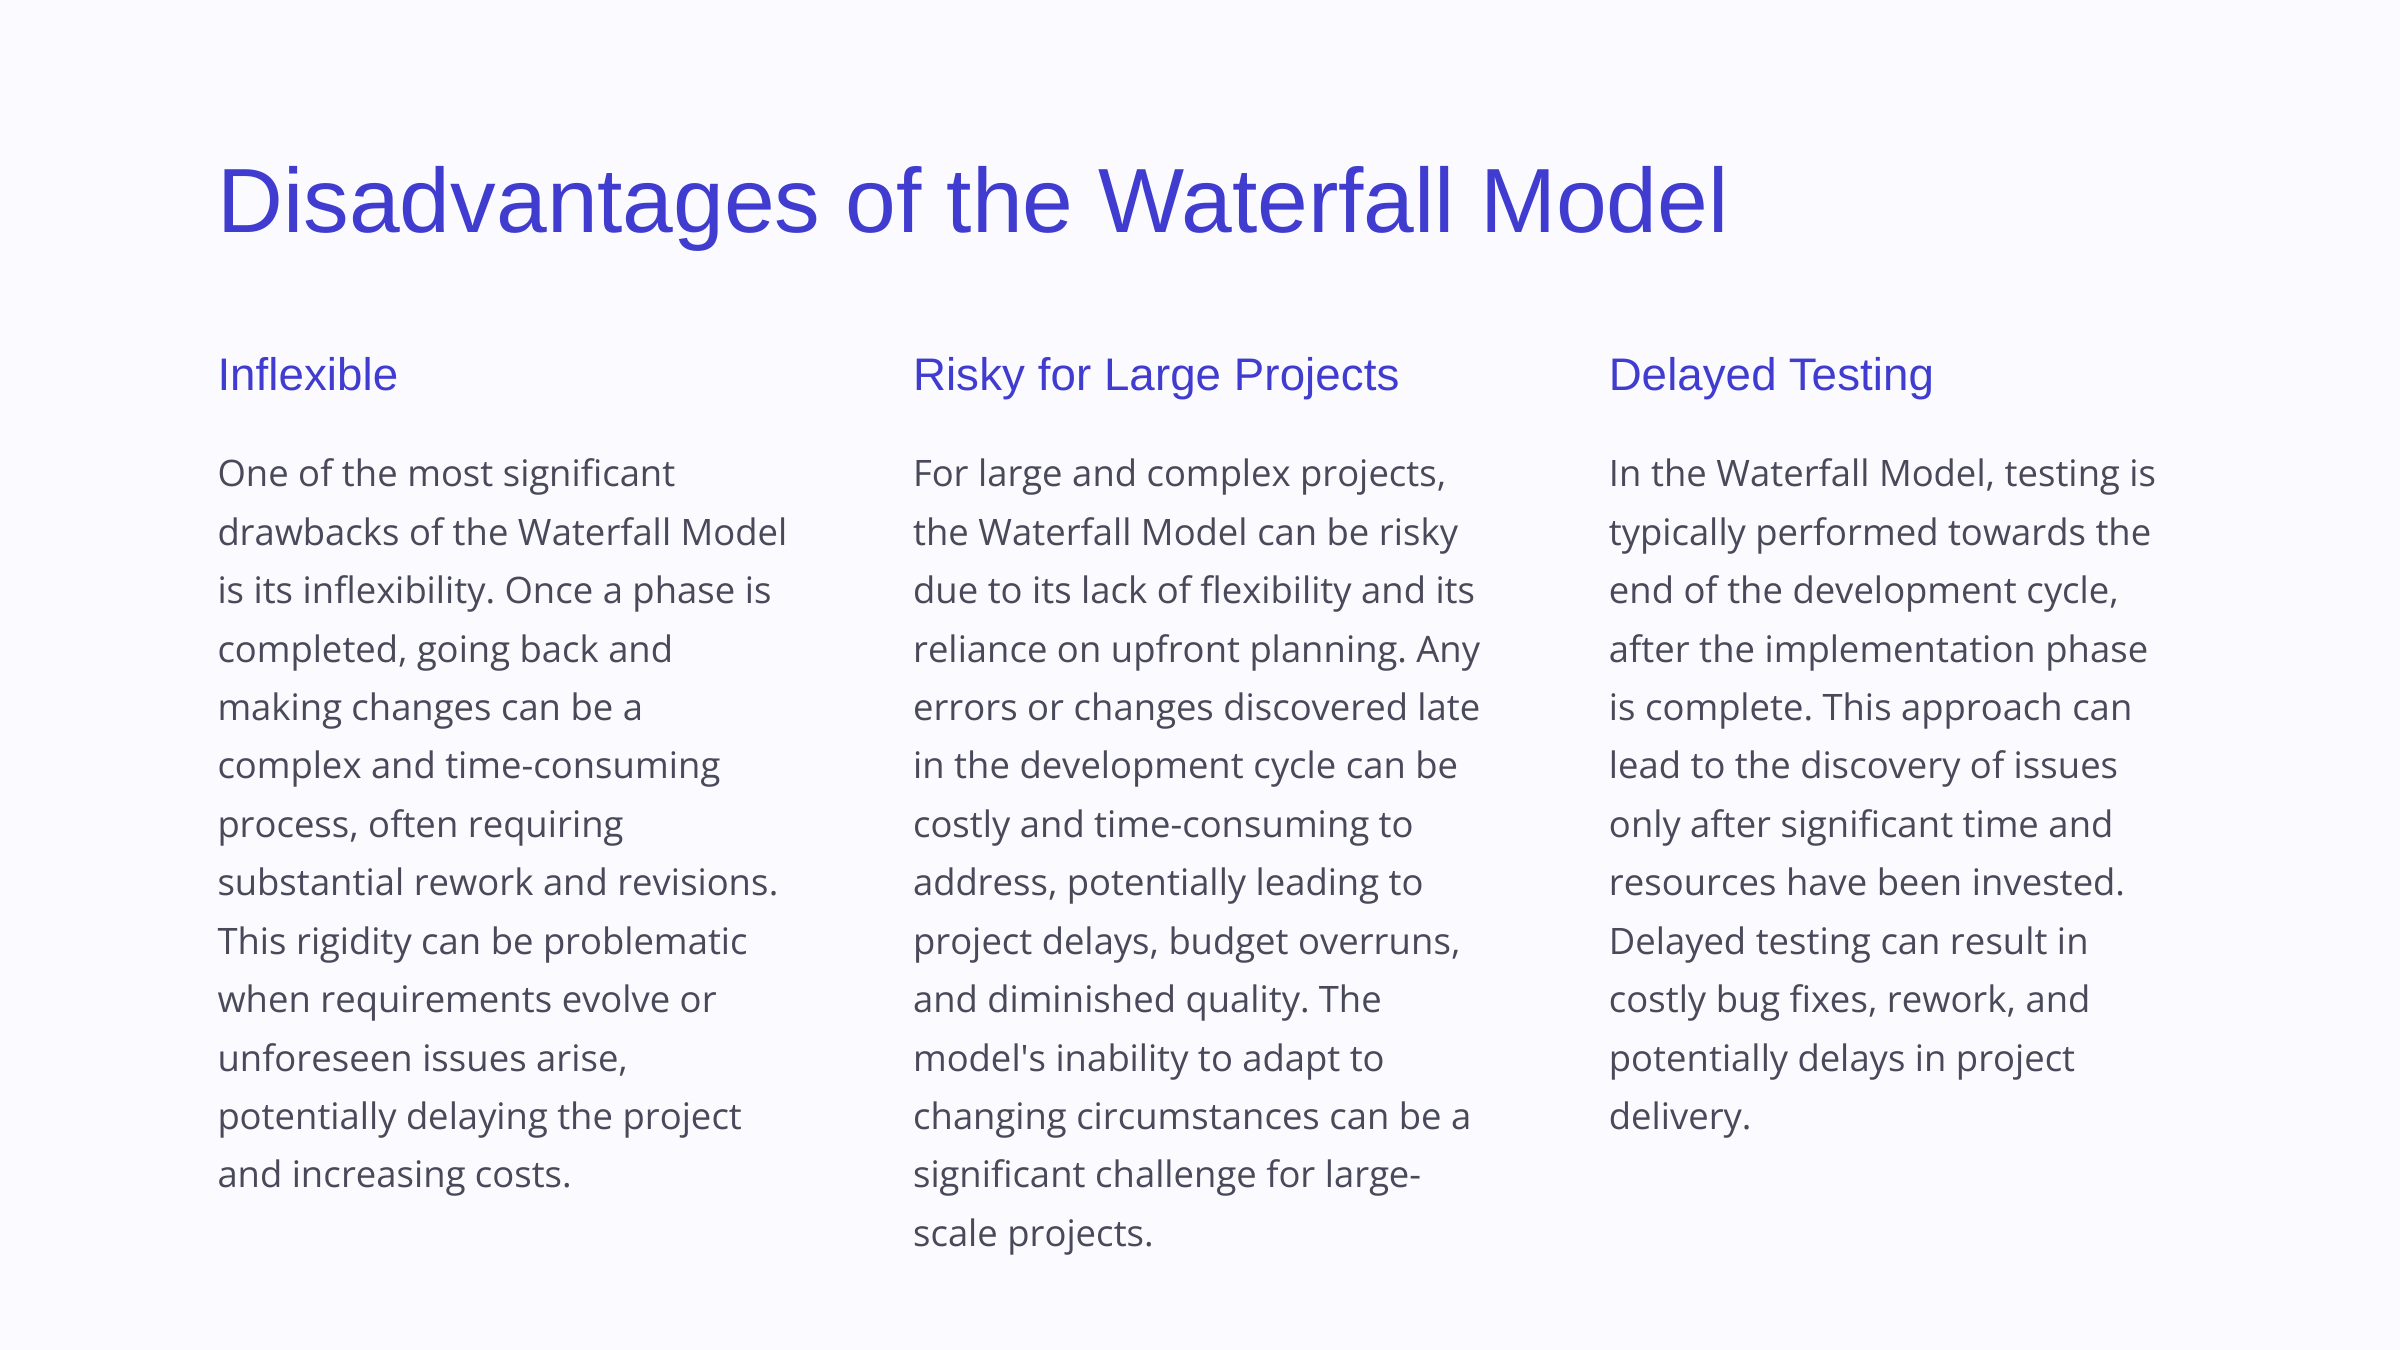

Disadvantages of the Waterfall Model
Inflexible
Risky for Large Projects
Delayed Testing
One of the most significant drawbacks of the Waterfall Model is its inflexibility. Once a phase is completed, going back and making changes can be a complex and time-consuming process, often requiring substantial rework and revisions. This rigidity can be problematic when requirements evolve or unforeseen issues arise, potentially delaying the project and increasing costs.
For large and complex projects, the Waterfall Model can be risky due to its lack of flexibility and its reliance on upfront planning. Any errors or changes discovered late in the development cycle can be costly and time-consuming to address, potentially leading to project delays, budget overruns, and diminished quality. The model's inability to adapt to changing circumstances can be a significant challenge for large-scale projects.
In the Waterfall Model, testing is typically performed towards the end of the development cycle, after the implementation phase is complete. This approach can lead to the discovery of issues only after significant time and resources have been invested. Delayed testing can result in costly bug fixes, rework, and potentially delays in project delivery.